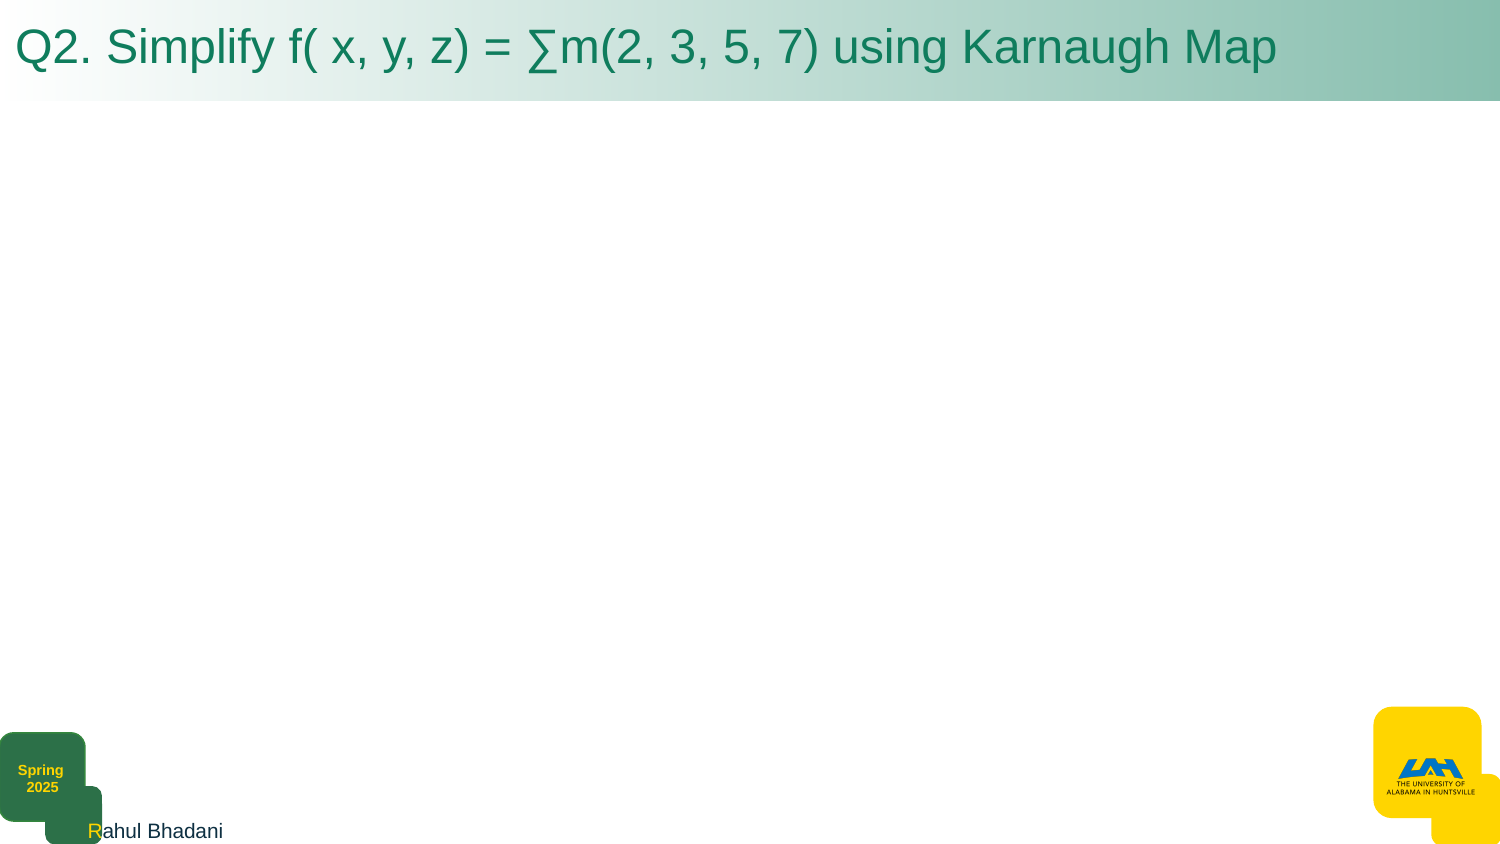

# Q2. Simplify f( x, y, z) = ∑m(2, 3, 5, 7) using Karnaugh Map